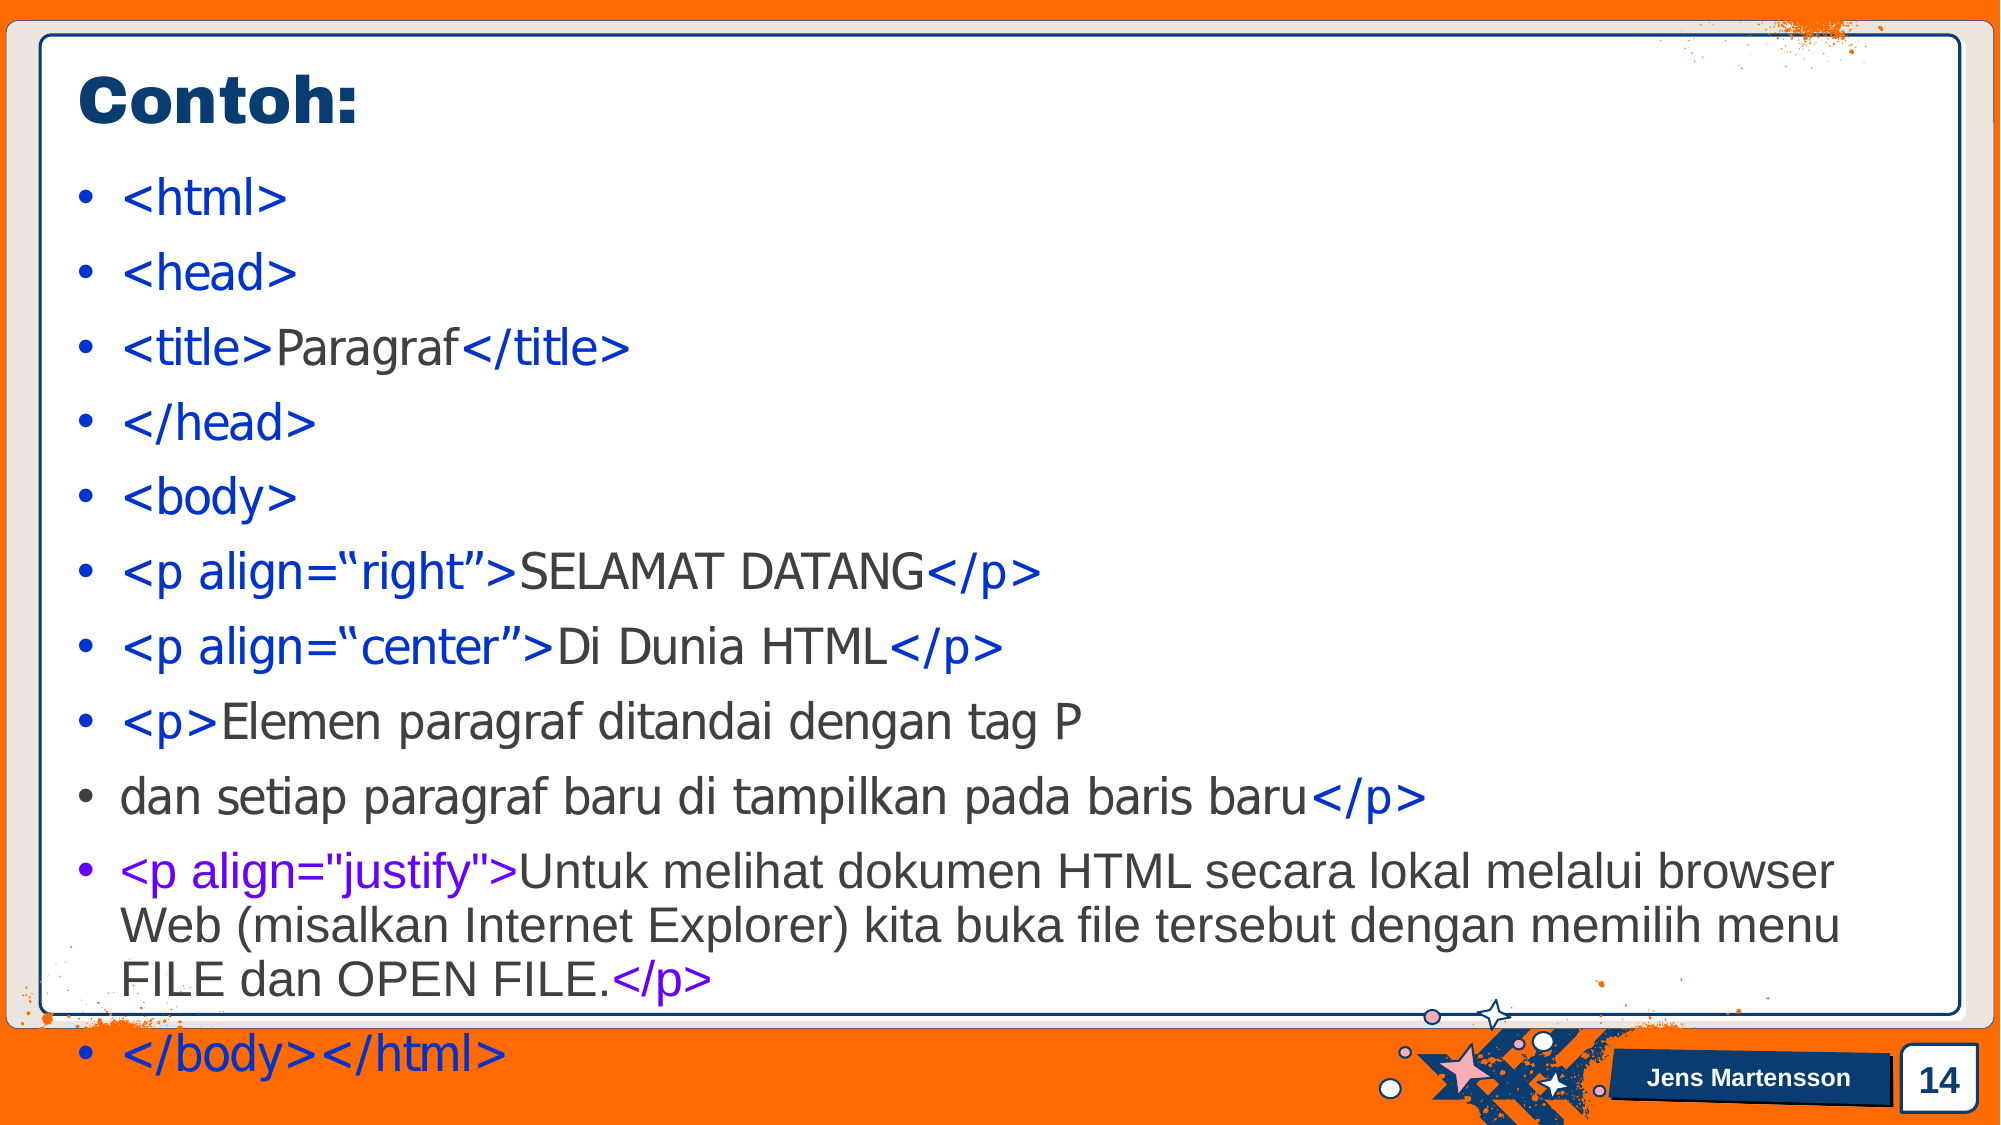

# Contoh:
<html>
<head>
<title>Paragraf</title>
</head>
<body>
<p align=“right”>SELAMAT DATANG</p>
<p align=“center”>Di Dunia HTML</p>
<p>Elemen paragraf ditandai dengan tag P
dan setiap paragraf baru di tampilkan pada baris baru</p>
<p align="justify">Untuk melihat dokumen HTML secara lokal melalui browser Web (misalkan Internet Explorer) kita buka file tersebut dengan memilih menu FILE dan OPEN FILE.</p>
</body></html>

14